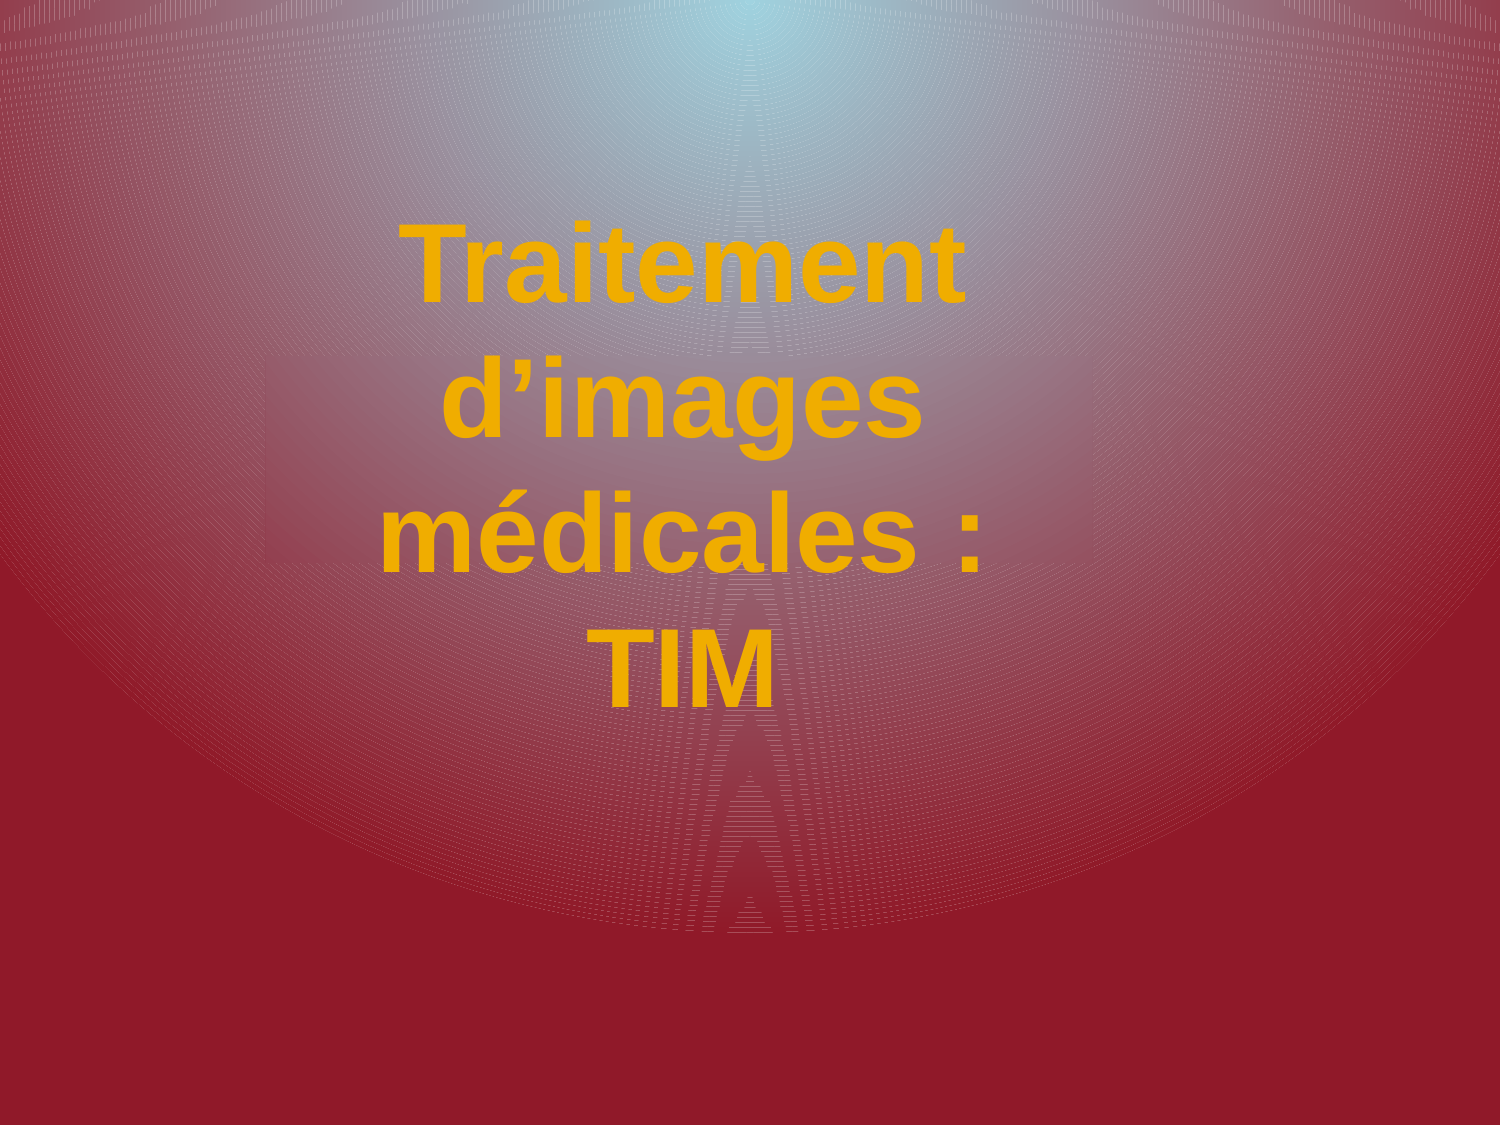

# Traitement d’images médicales : TIM
20